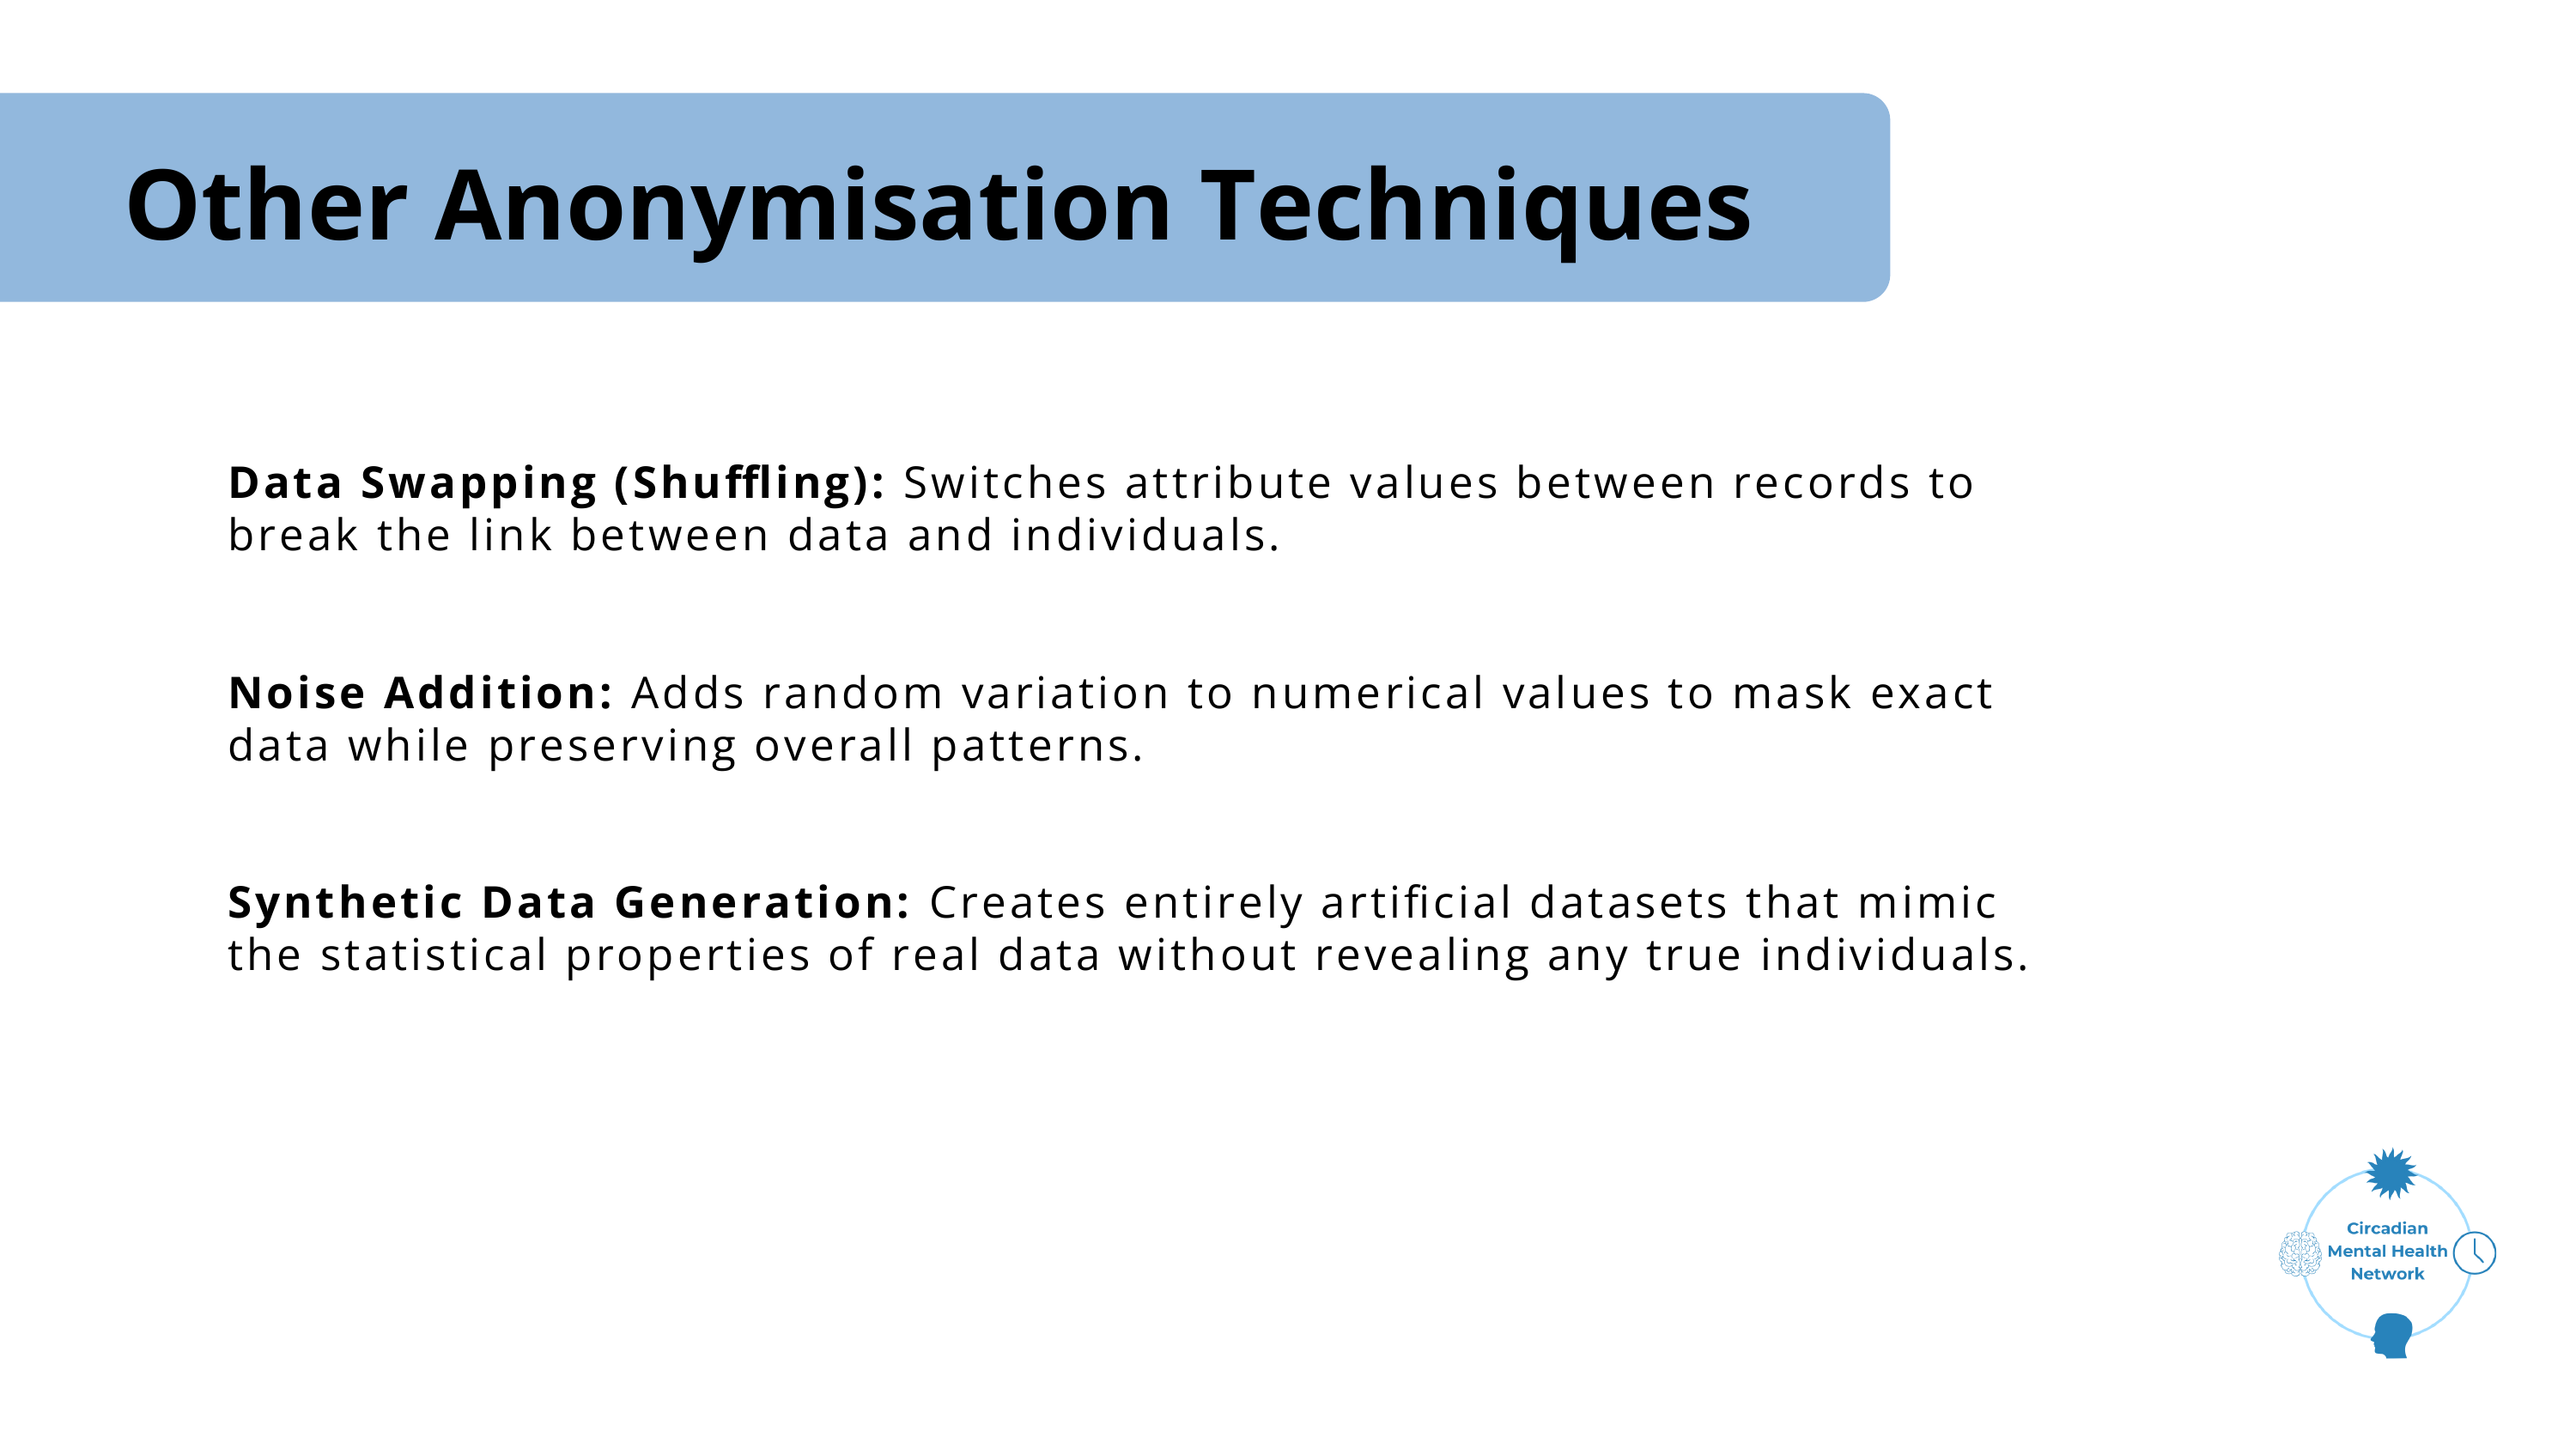

Other Anonymisation Techniques
Data Swapping (Shuffling): Switches attribute values between records to break the link between data and individuals.

Noise Addition: Adds random variation to numerical values to mask exact data while preserving overall patterns.

Synthetic Data Generation: Creates entirely artificial datasets that mimic the statistical properties of real data without revealing any true individuals.